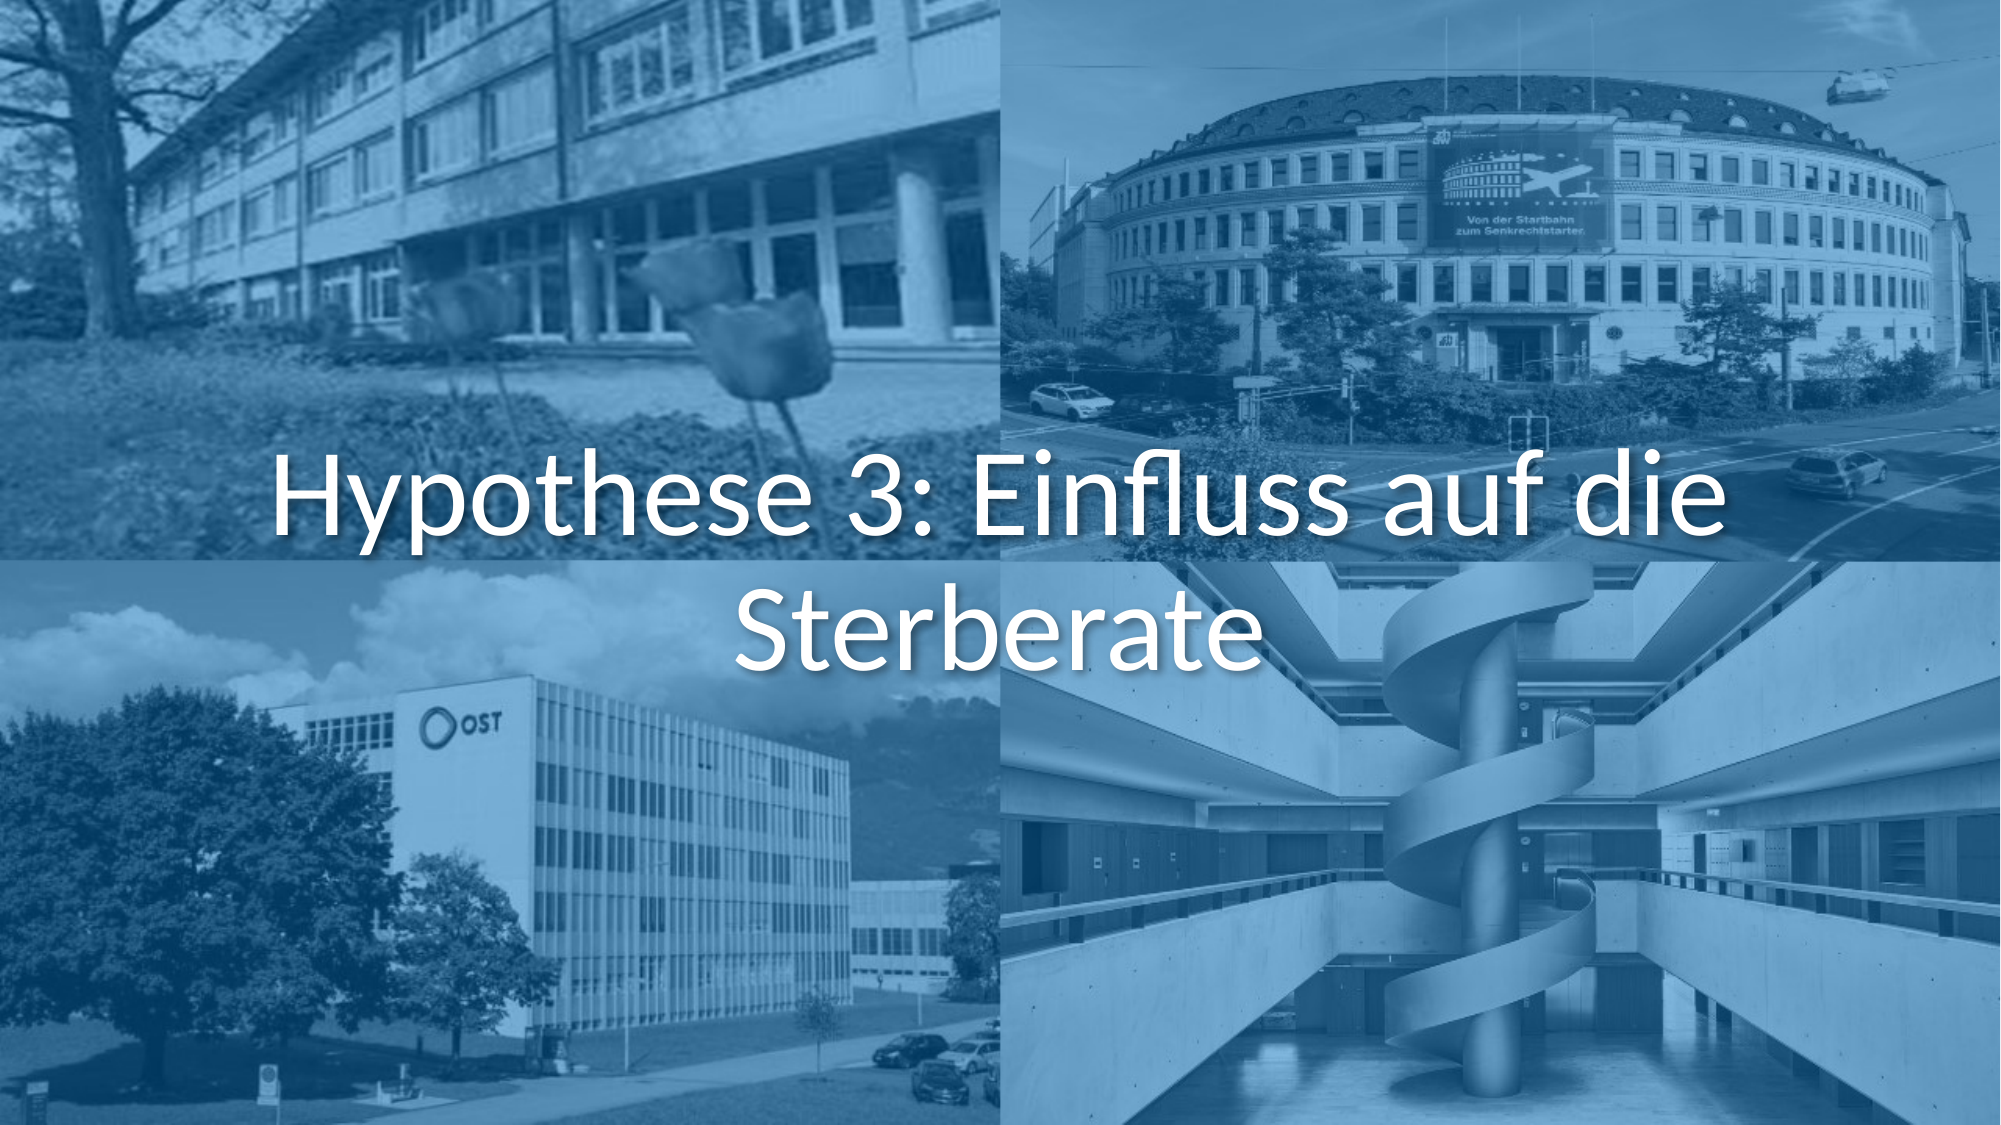

# Hypothese 3: Einfluss auf die Sterberate